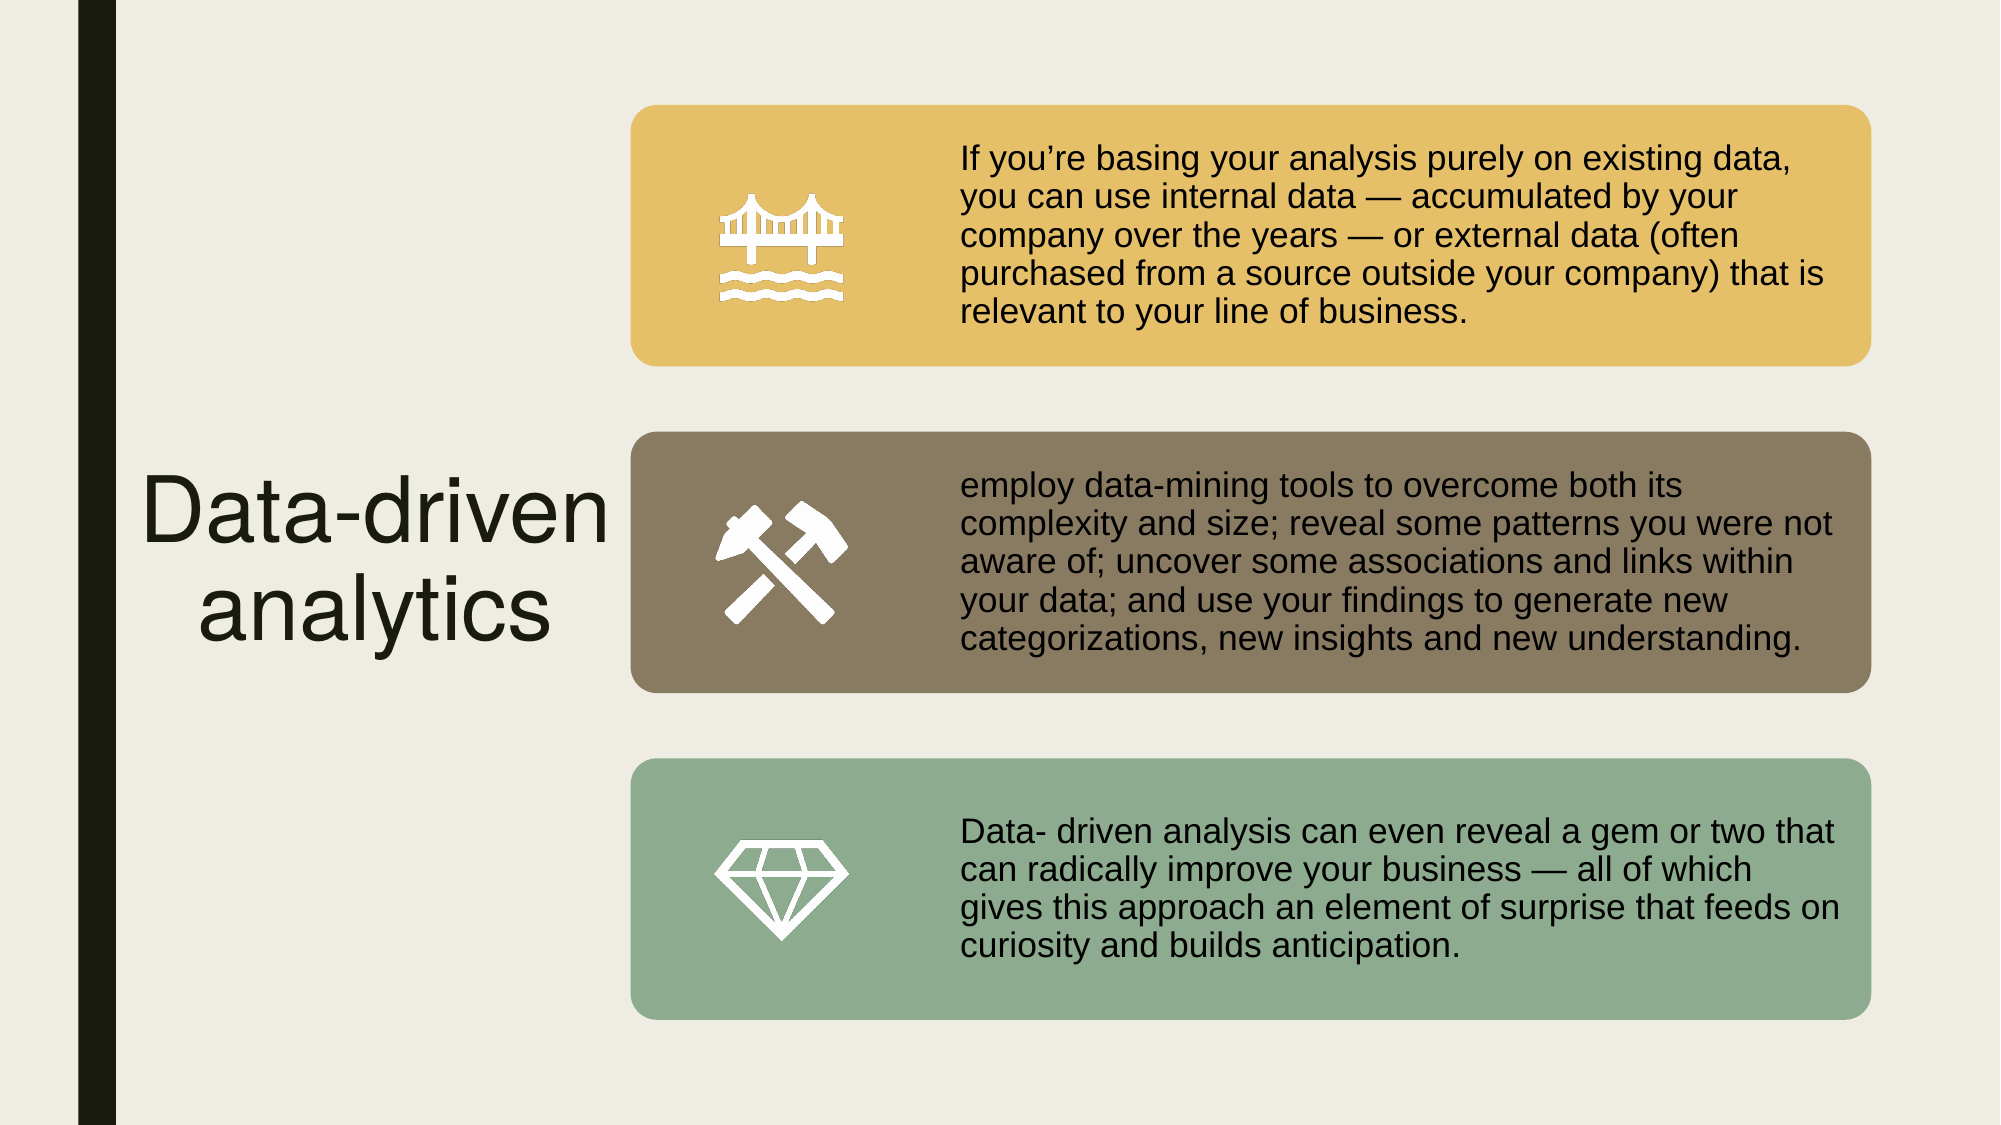

# Data-driven analytics
If you’re basing your analysis purely on existing data, you can use internal data — accumulated by your company over the years — or external data (often purchased from a source outside your company) that is relevant to your line of business.
employ data-mining tools to overcome both its complexity and size; reveal some patterns you were not aware of; uncover some associations and links within your data; and use your findings to generate new categorizations, new insights and new understanding.
Data- driven analysis can even reveal a gem or two that can radically improve your business — all of which gives this approach an element of surprise that feeds on curiosity and builds anticipation.